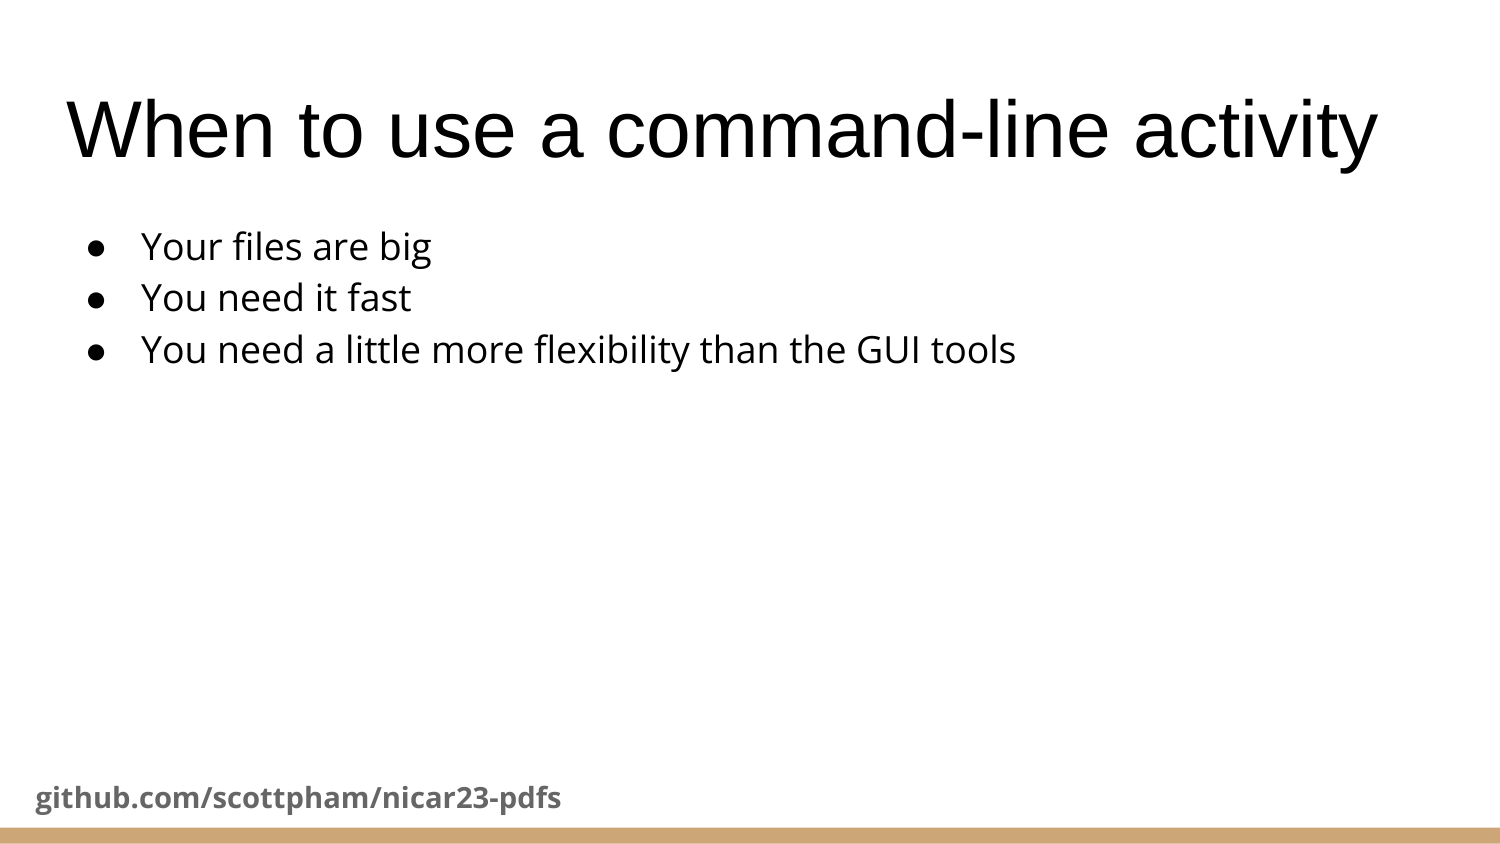

# When to use a command-line activity
Your files are big
You need it fast
You need a little more flexibility than the GUI tools